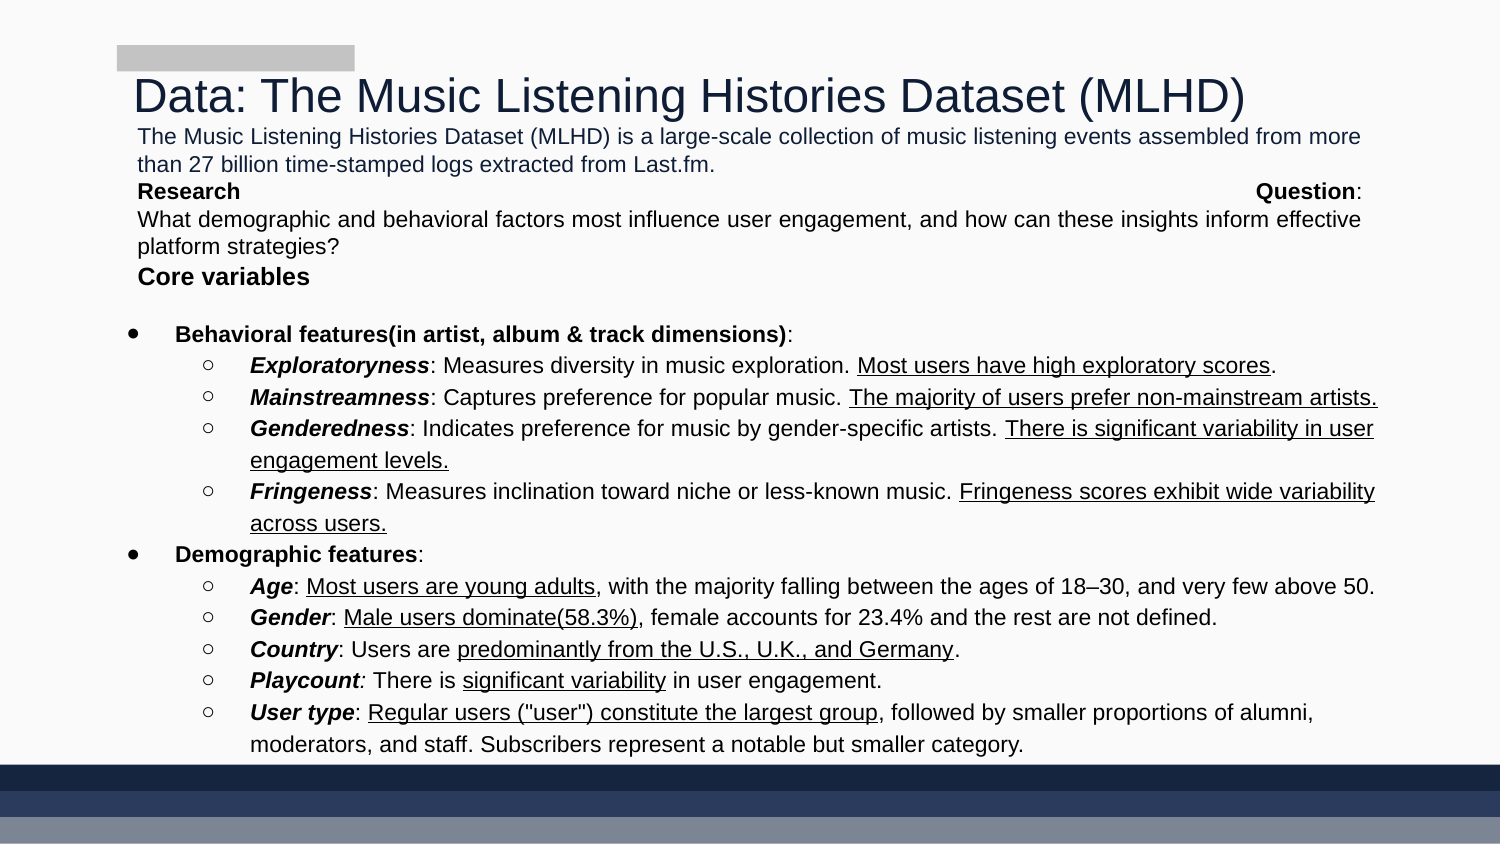

# Data: The Music Listening Histories Dataset (MLHD)
The Music Listening Histories Dataset (MLHD) is a large-scale collection of music listening events assembled from more than 27 billion time-stamped logs extracted from Last.fm.
Research Question:
What demographic and behavioral factors most influence user engagement, and how can these insights inform effective platform strategies?
Core variables
Behavioral features(in artist, album & track dimensions):
Exploratoryness: Measures diversity in music exploration. Most users have high exploratory scores.
Mainstreamness: Captures preference for popular music. The majority of users prefer non-mainstream artists.
Genderedness: Indicates preference for music by gender-specific artists. There is significant variability in user engagement levels.
Fringeness: Measures inclination toward niche or less-known music. Fringeness scores exhibit wide variability across users.
Demographic features:
Age: Most users are young adults, with the majority falling between the ages of 18–30, and very few above 50.
Gender: Male users dominate(58.3%), female accounts for 23.4% and the rest are not defined.
Country: Users are predominantly from the U.S., U.K., and Germany.
Playcount: There is significant variability in user engagement.
User type: Regular users ("user") constitute the largest group, followed by smaller proportions of alumni, moderators, and staff. Subscribers represent a notable but smaller category.